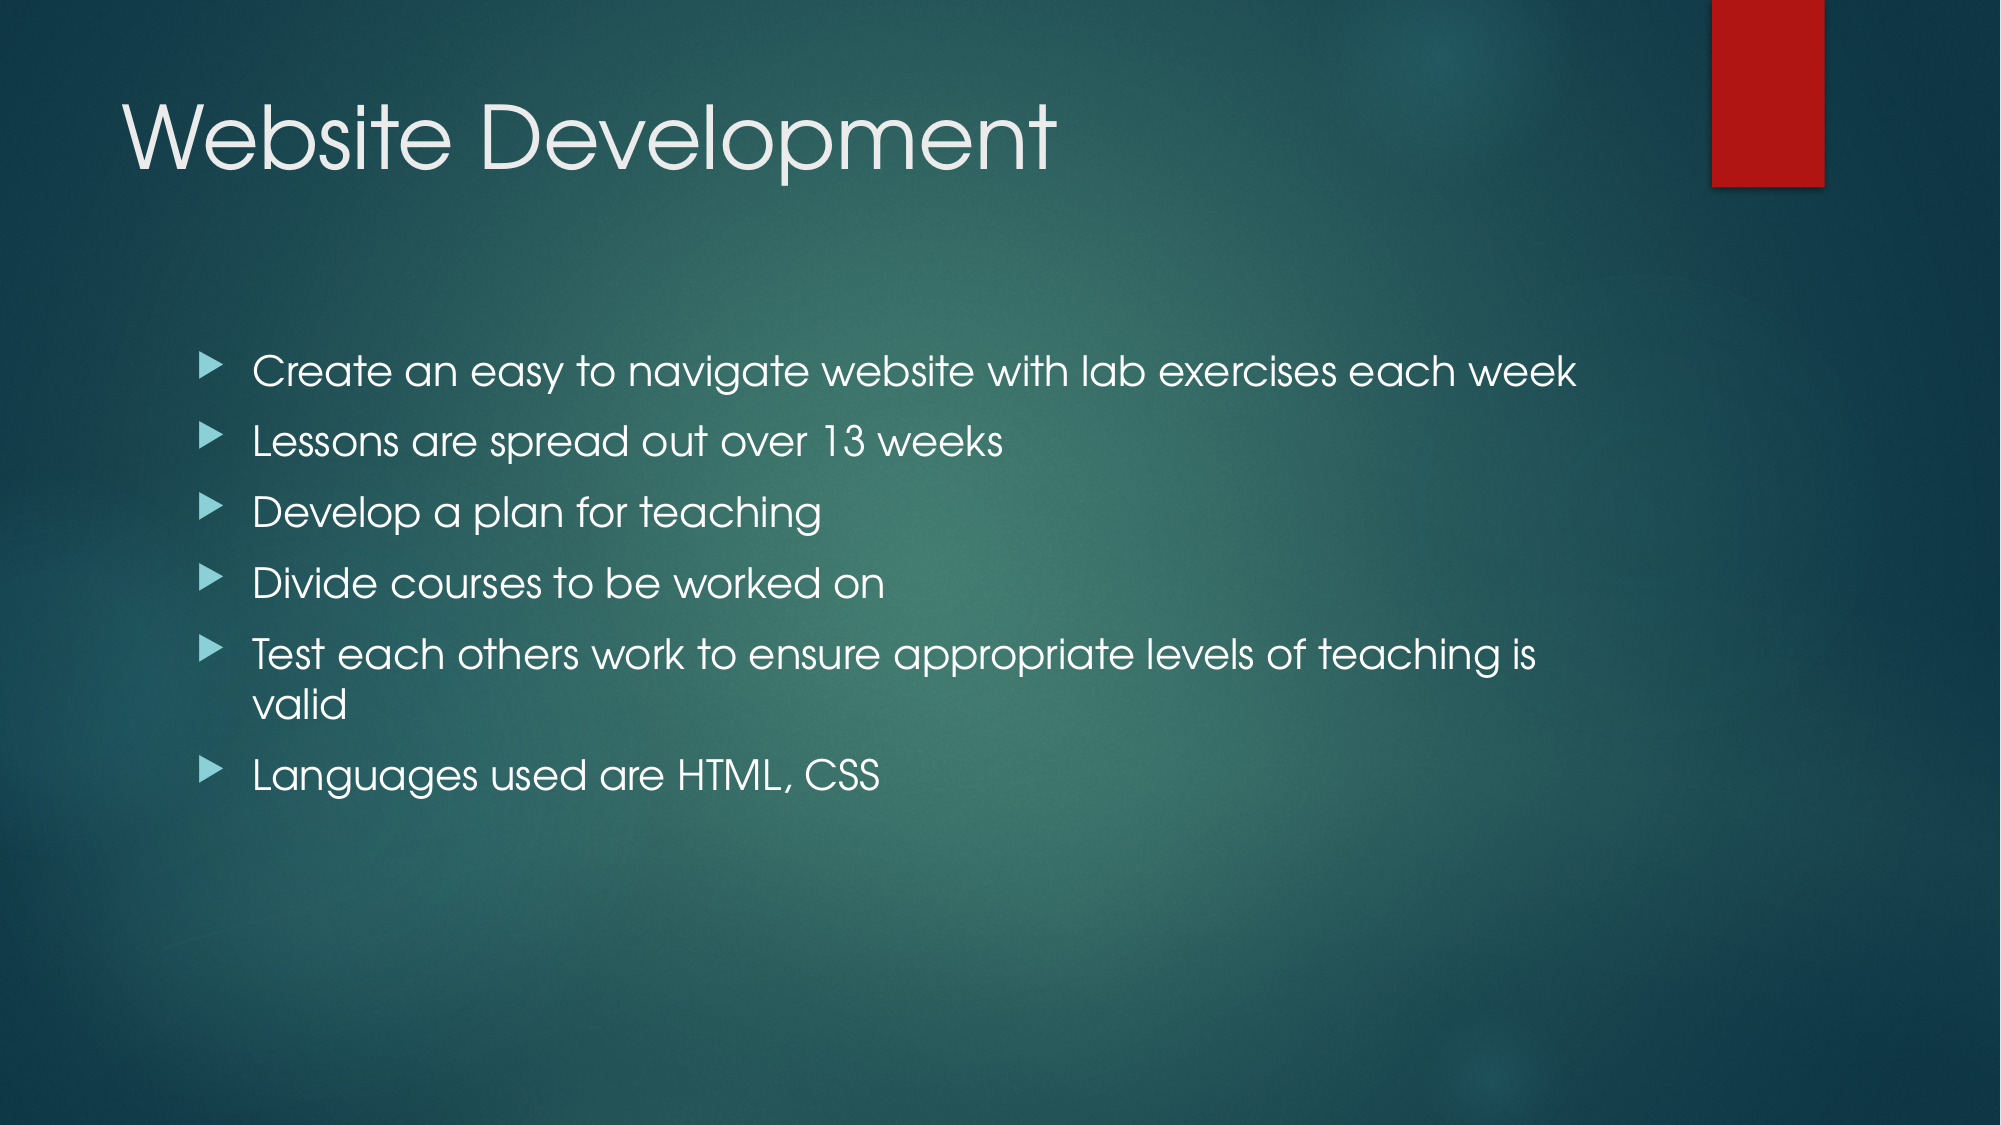

# Website Development
Create an easy to navigate website with lab exercises each week
Lessons are spread out over 13 weeks
Develop a plan for teaching
Divide courses to be worked on
Test each others work to ensure appropriate levels of teaching is valid
Languages used are HTML, CSS